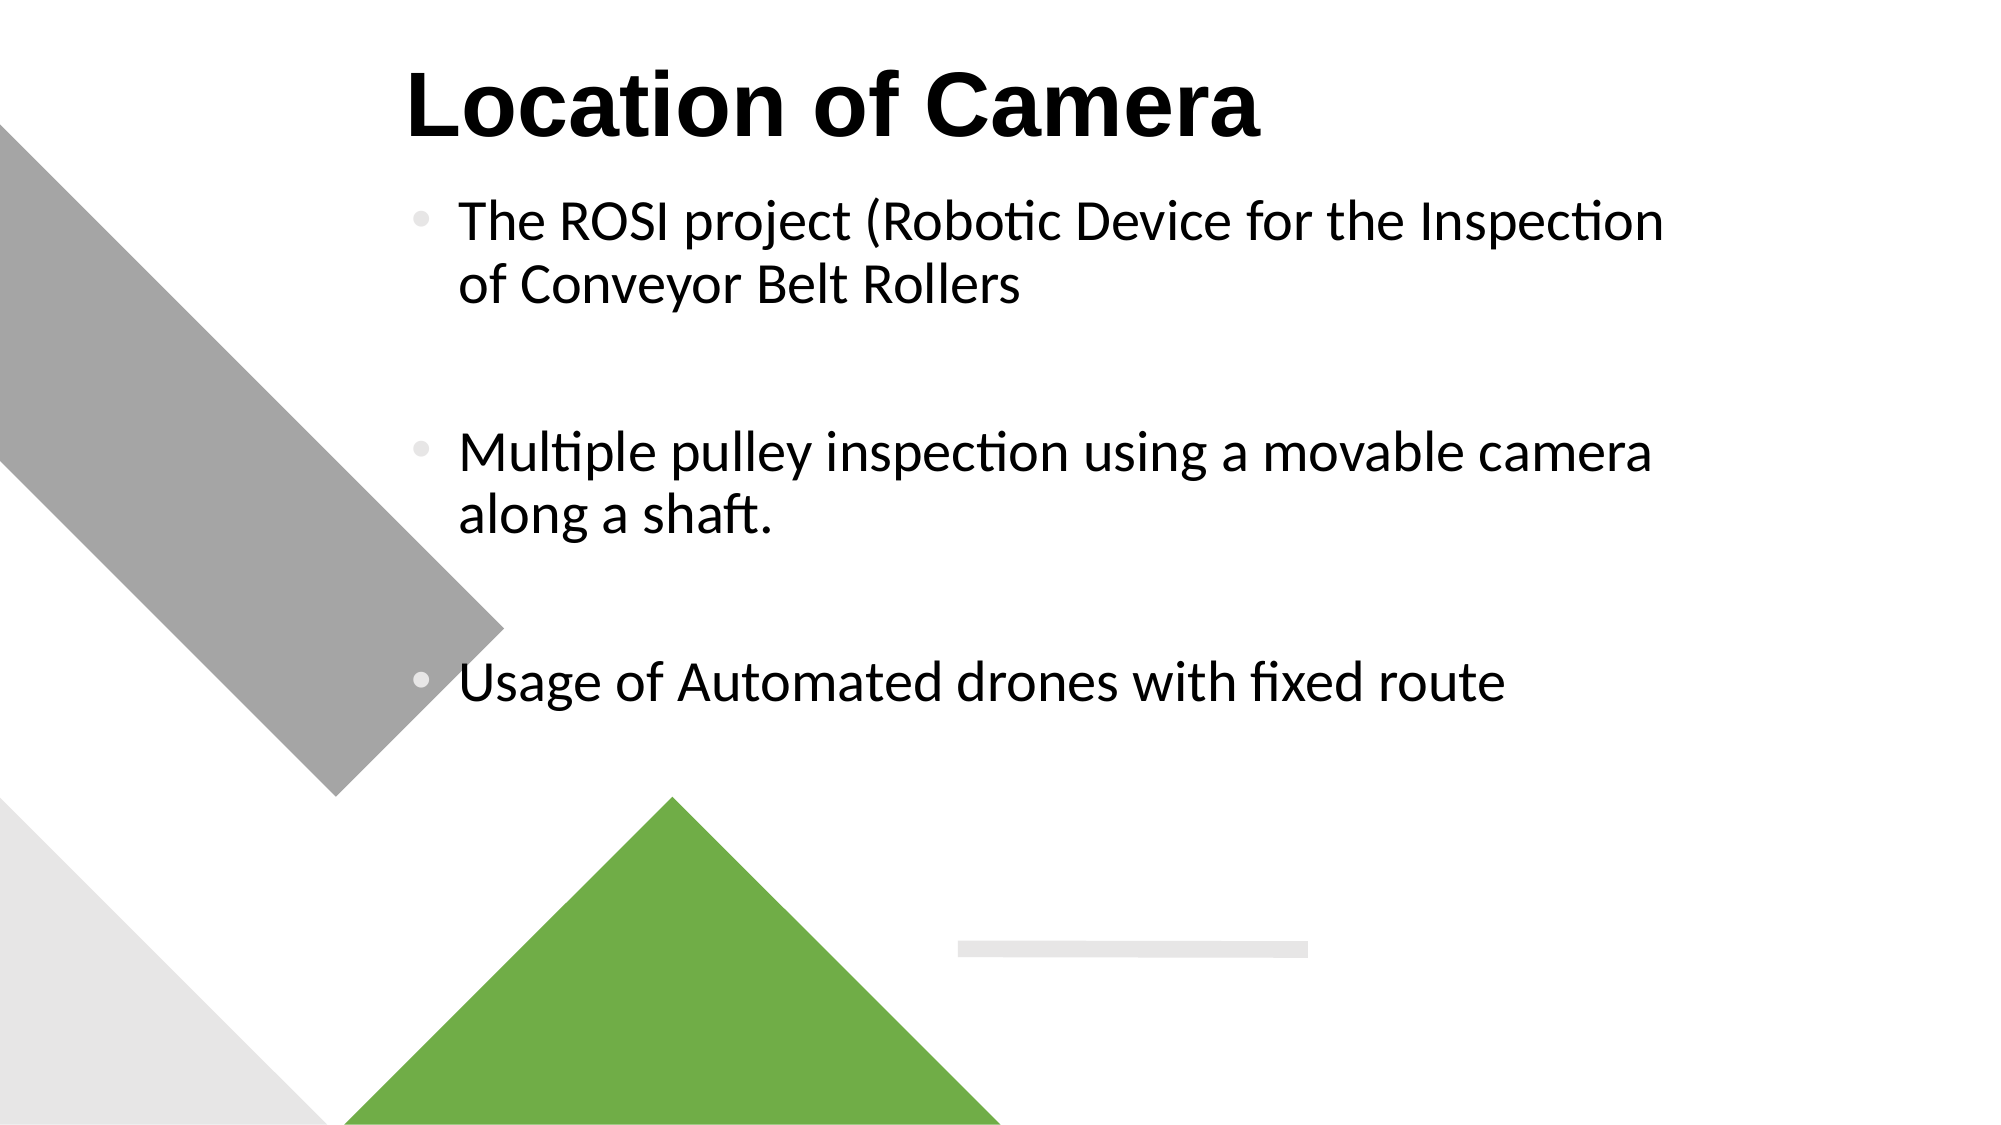

# Location of Camera
The ROSI project (Robotic Device for the Inspection of Conveyor Belt Rollers

Multiple pulley inspection using a movable camera along a shaft.

Usage of Automated drones with fixed route